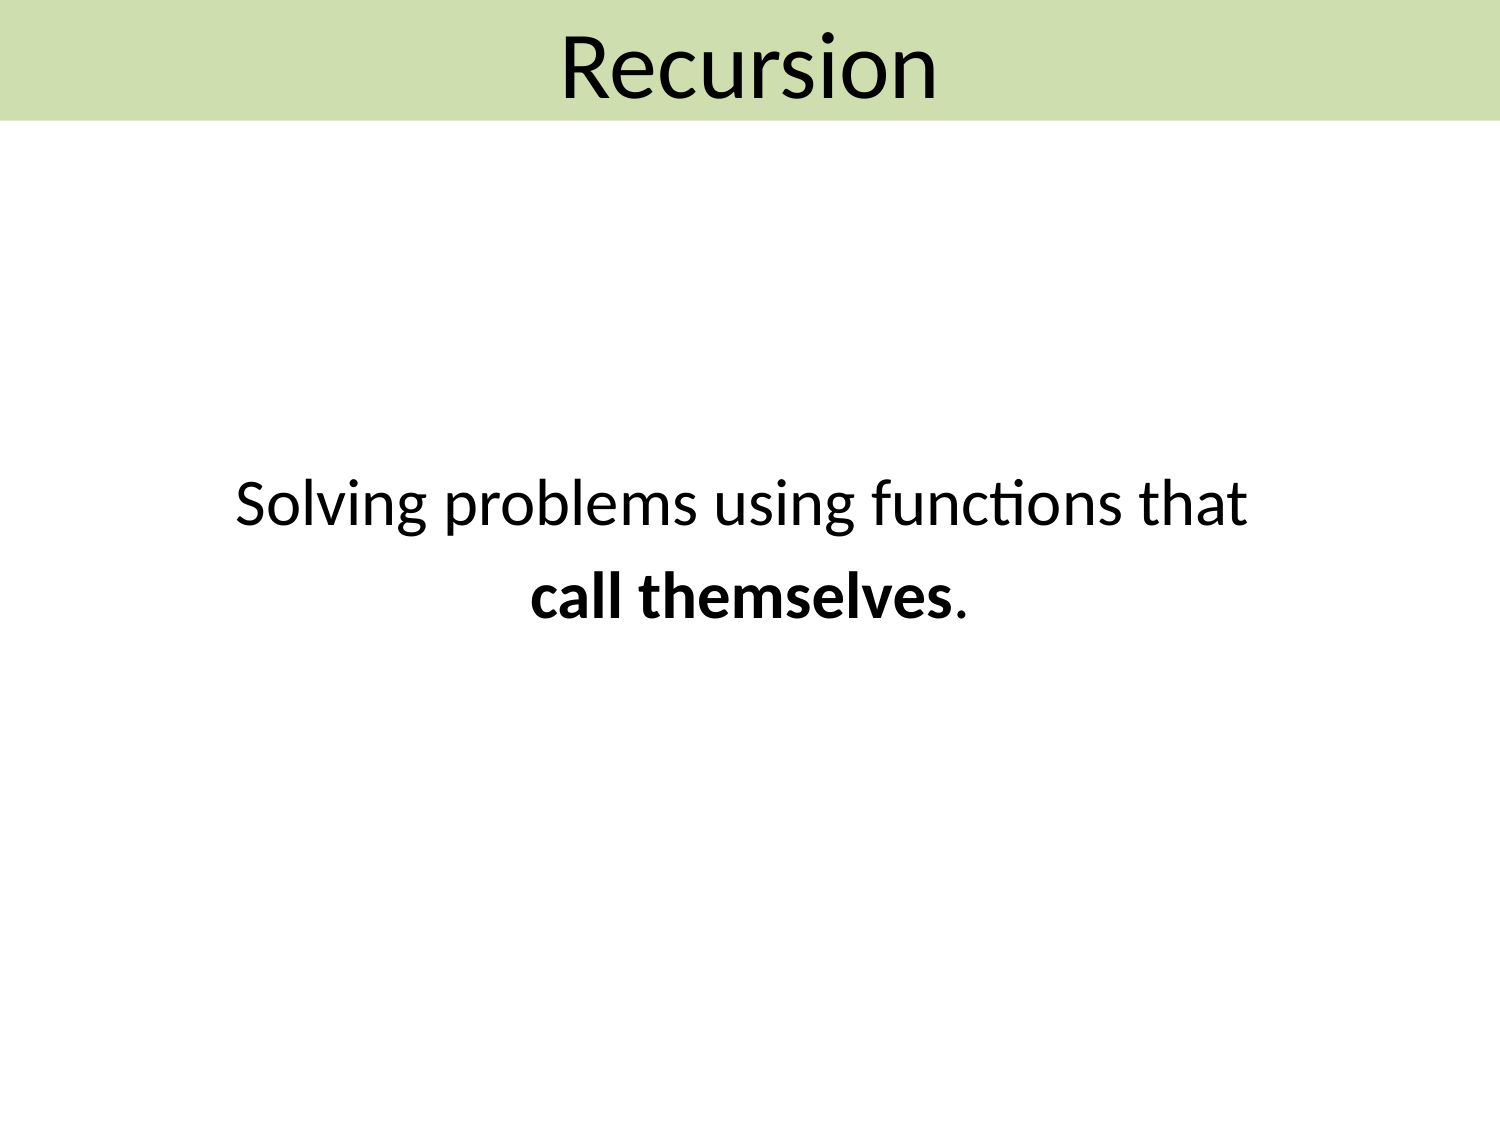

Recursion
Solving problems using functions that
call themselves.